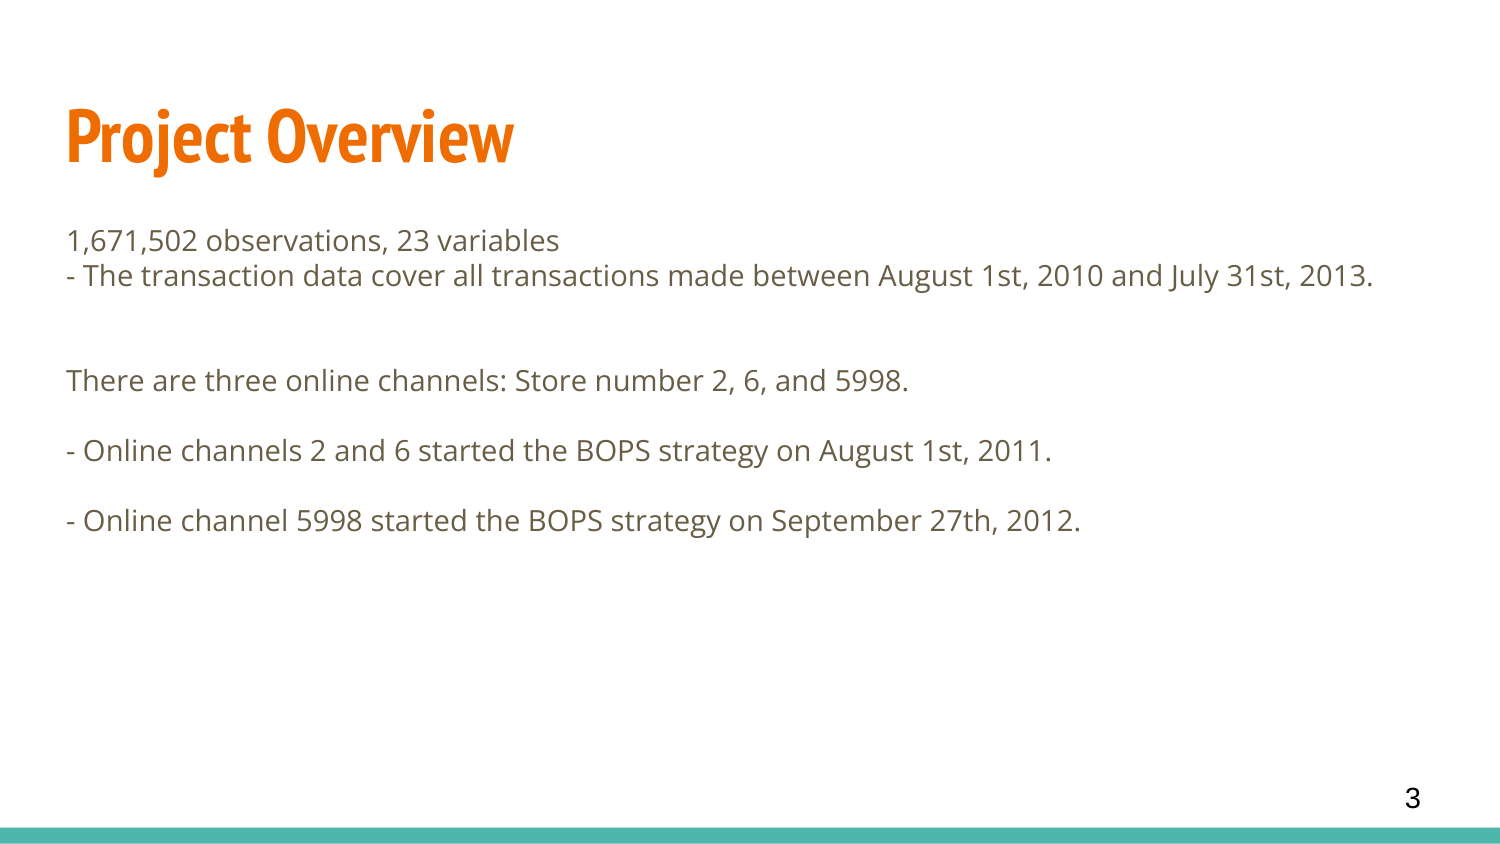

# Project Overview
1,671,502 observations, 23 variables
- The transaction data cover all transactions made between August 1st, 2010 and July 31st, 2013.

There are three online channels: Store number 2, 6, and 5998.

- Online channels 2 and 6 started the BOPS strategy on August 1st, 2011.

- Online channel 5998 started the BOPS strategy on September 27th, 2012.

3